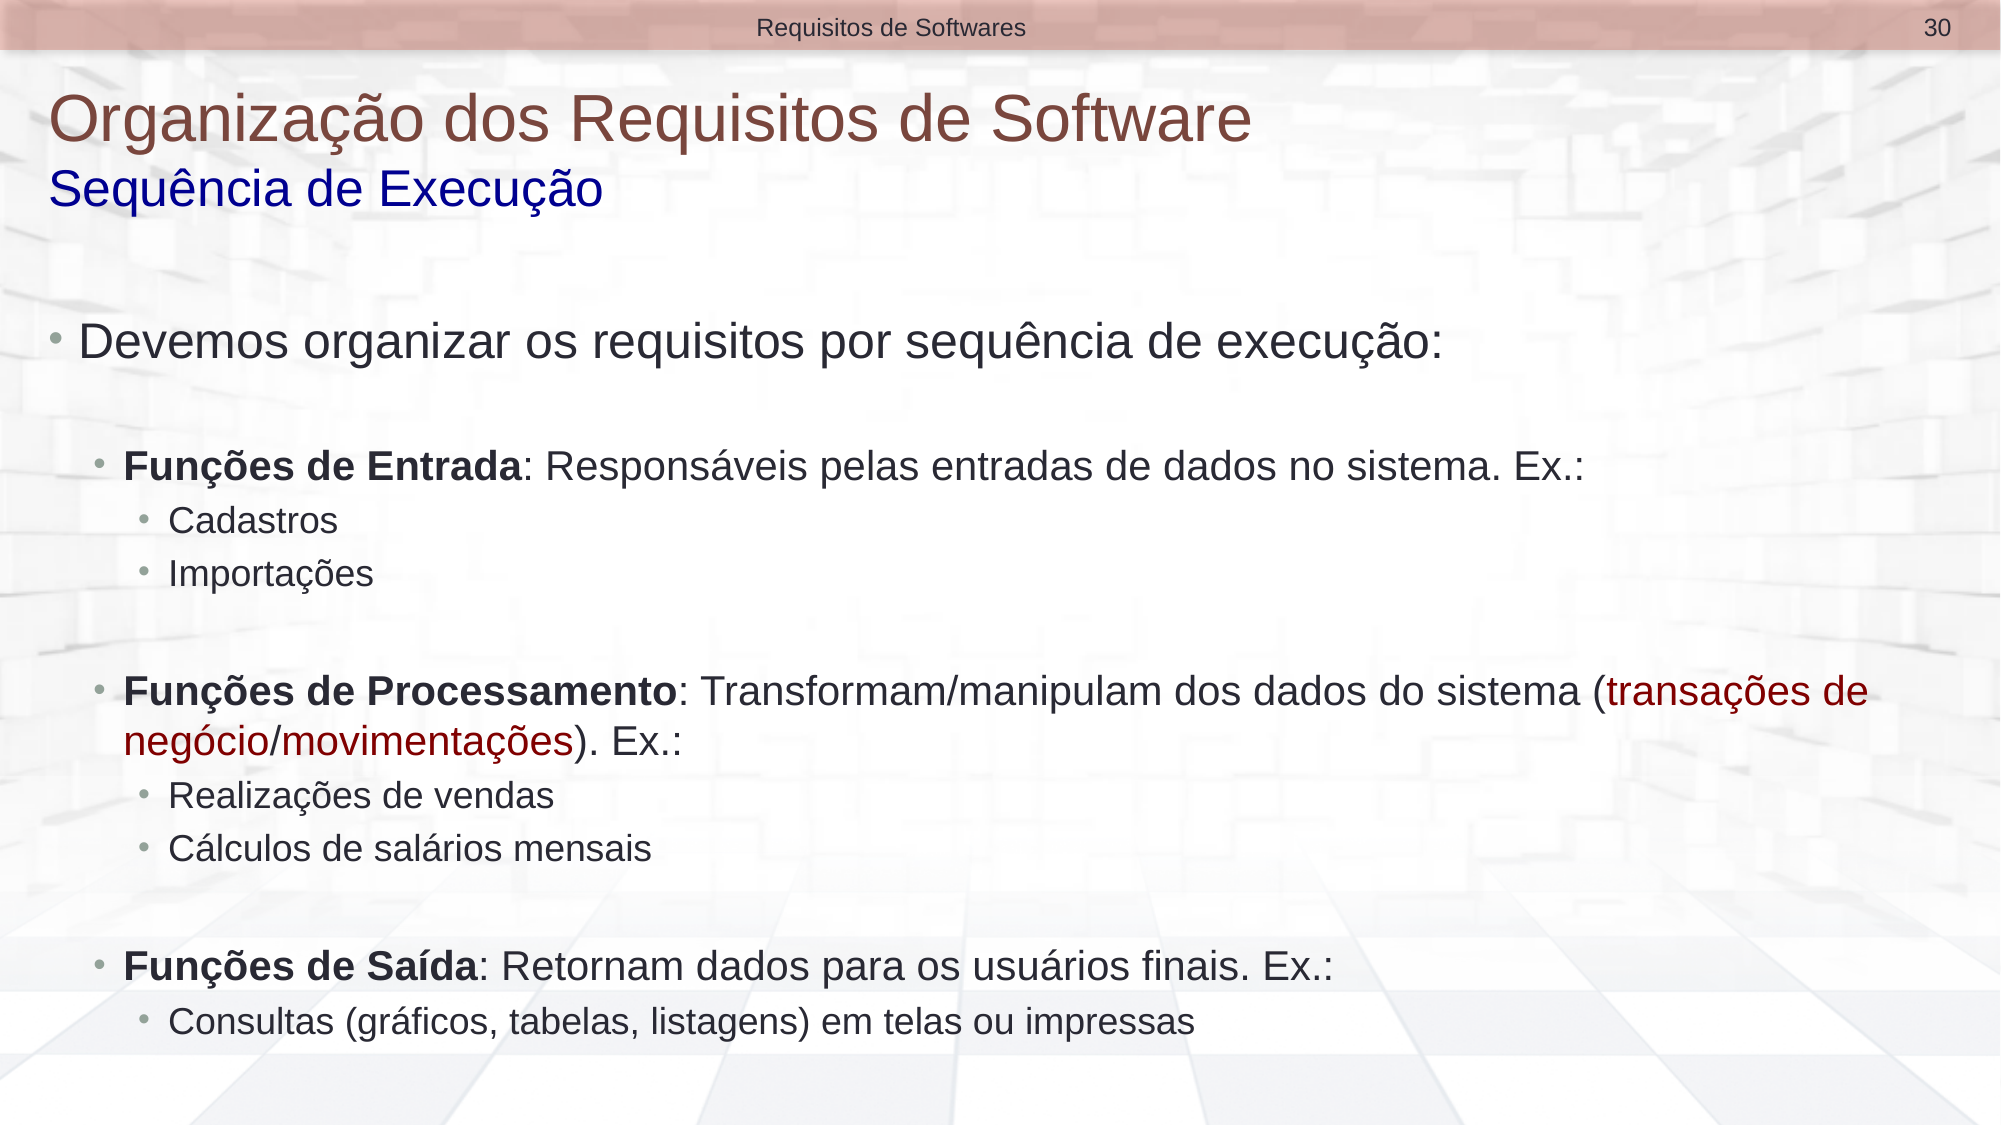

30
Requisitos de Softwares
# Organização dos Requisitos de Software Sequência de Execução
Devemos organizar os requisitos por sequência de execução:

Funções de Entrada: Responsáveis pelas entradas de dados no sistema. Ex.:
Cadastros
Importações

Funções de Processamento: Transformam/manipulam dos dados do sistema (transações de negócio/movimentações). Ex.:
Realizações de vendas
Cálculos de salários mensais

Funções de Saída: Retornam dados para os usuários finais. Ex.:
Consultas (gráficos, tabelas, listagens) em telas ou impressas